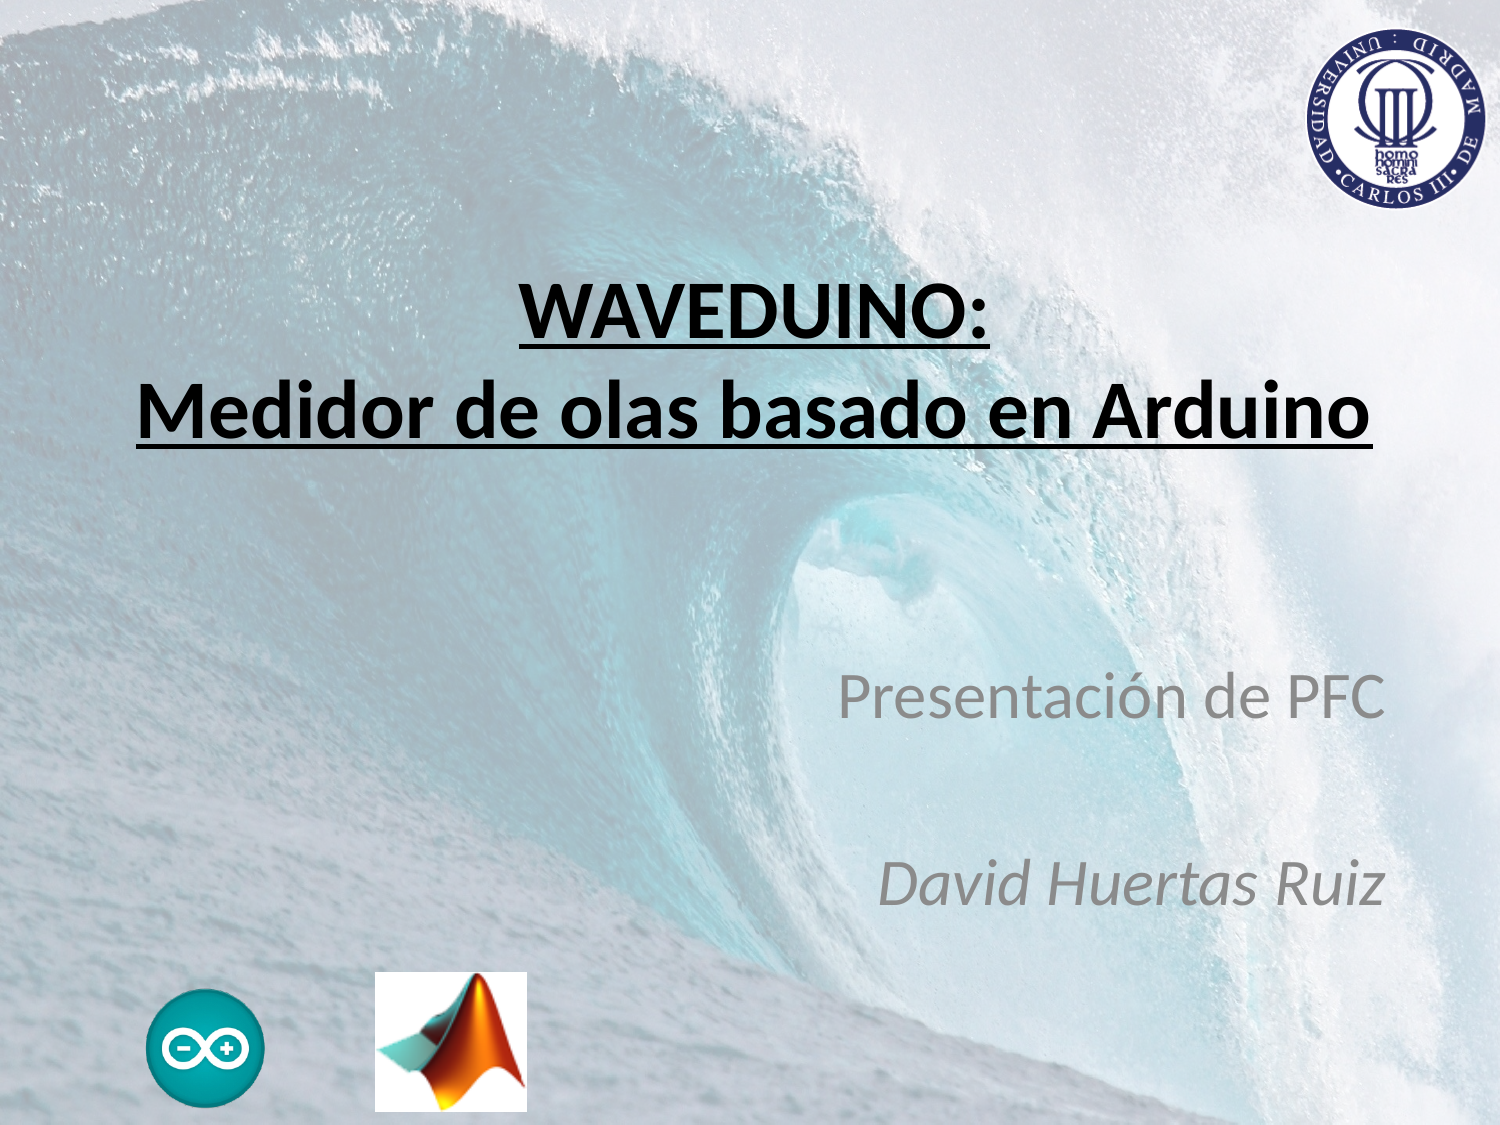

# WAVEDUINO: Medidor de olas basado en Arduino
Presentación de PFC

David Huertas Ruiz